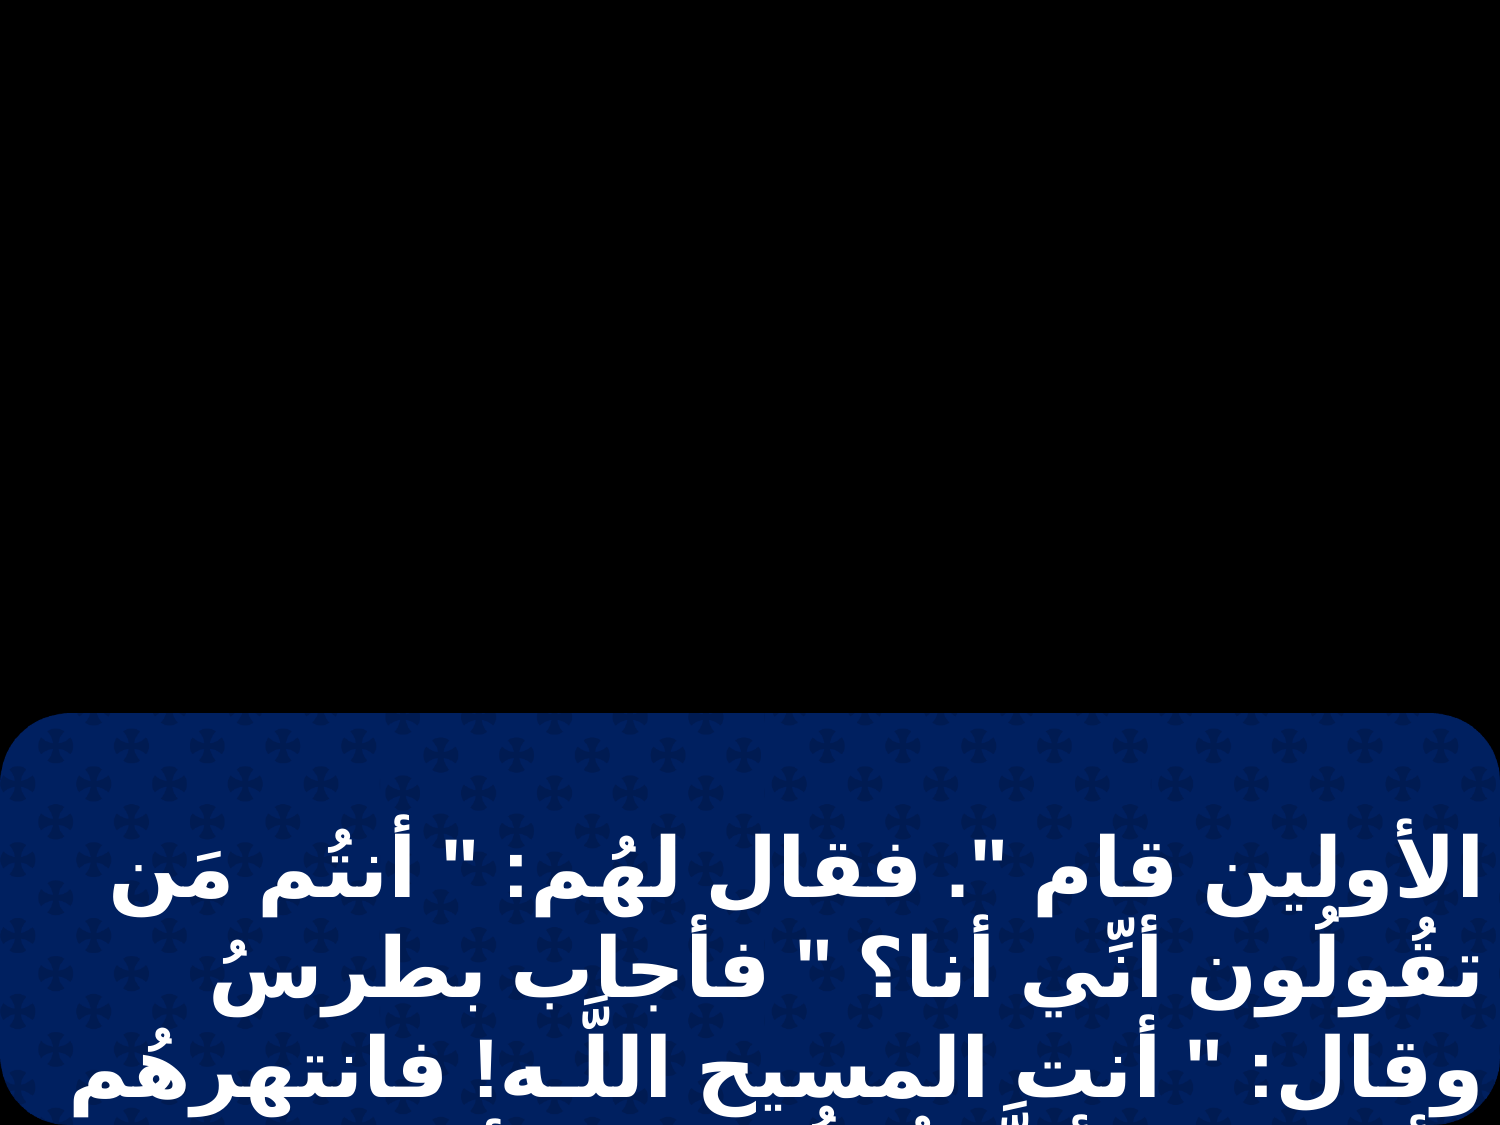

الأولين قام ". فقال لهُم: " أنتُم مَن تقُولُون أنِّي أنا؟ " فأجاب بطرسُ وقال: " أنت المسيح اللَّـه! فانتهرهُم وأوصاهُم ألاَّ يقُولُوا هذا لأحدٍ، وقال: " أنَّهُ ينبغي لابن